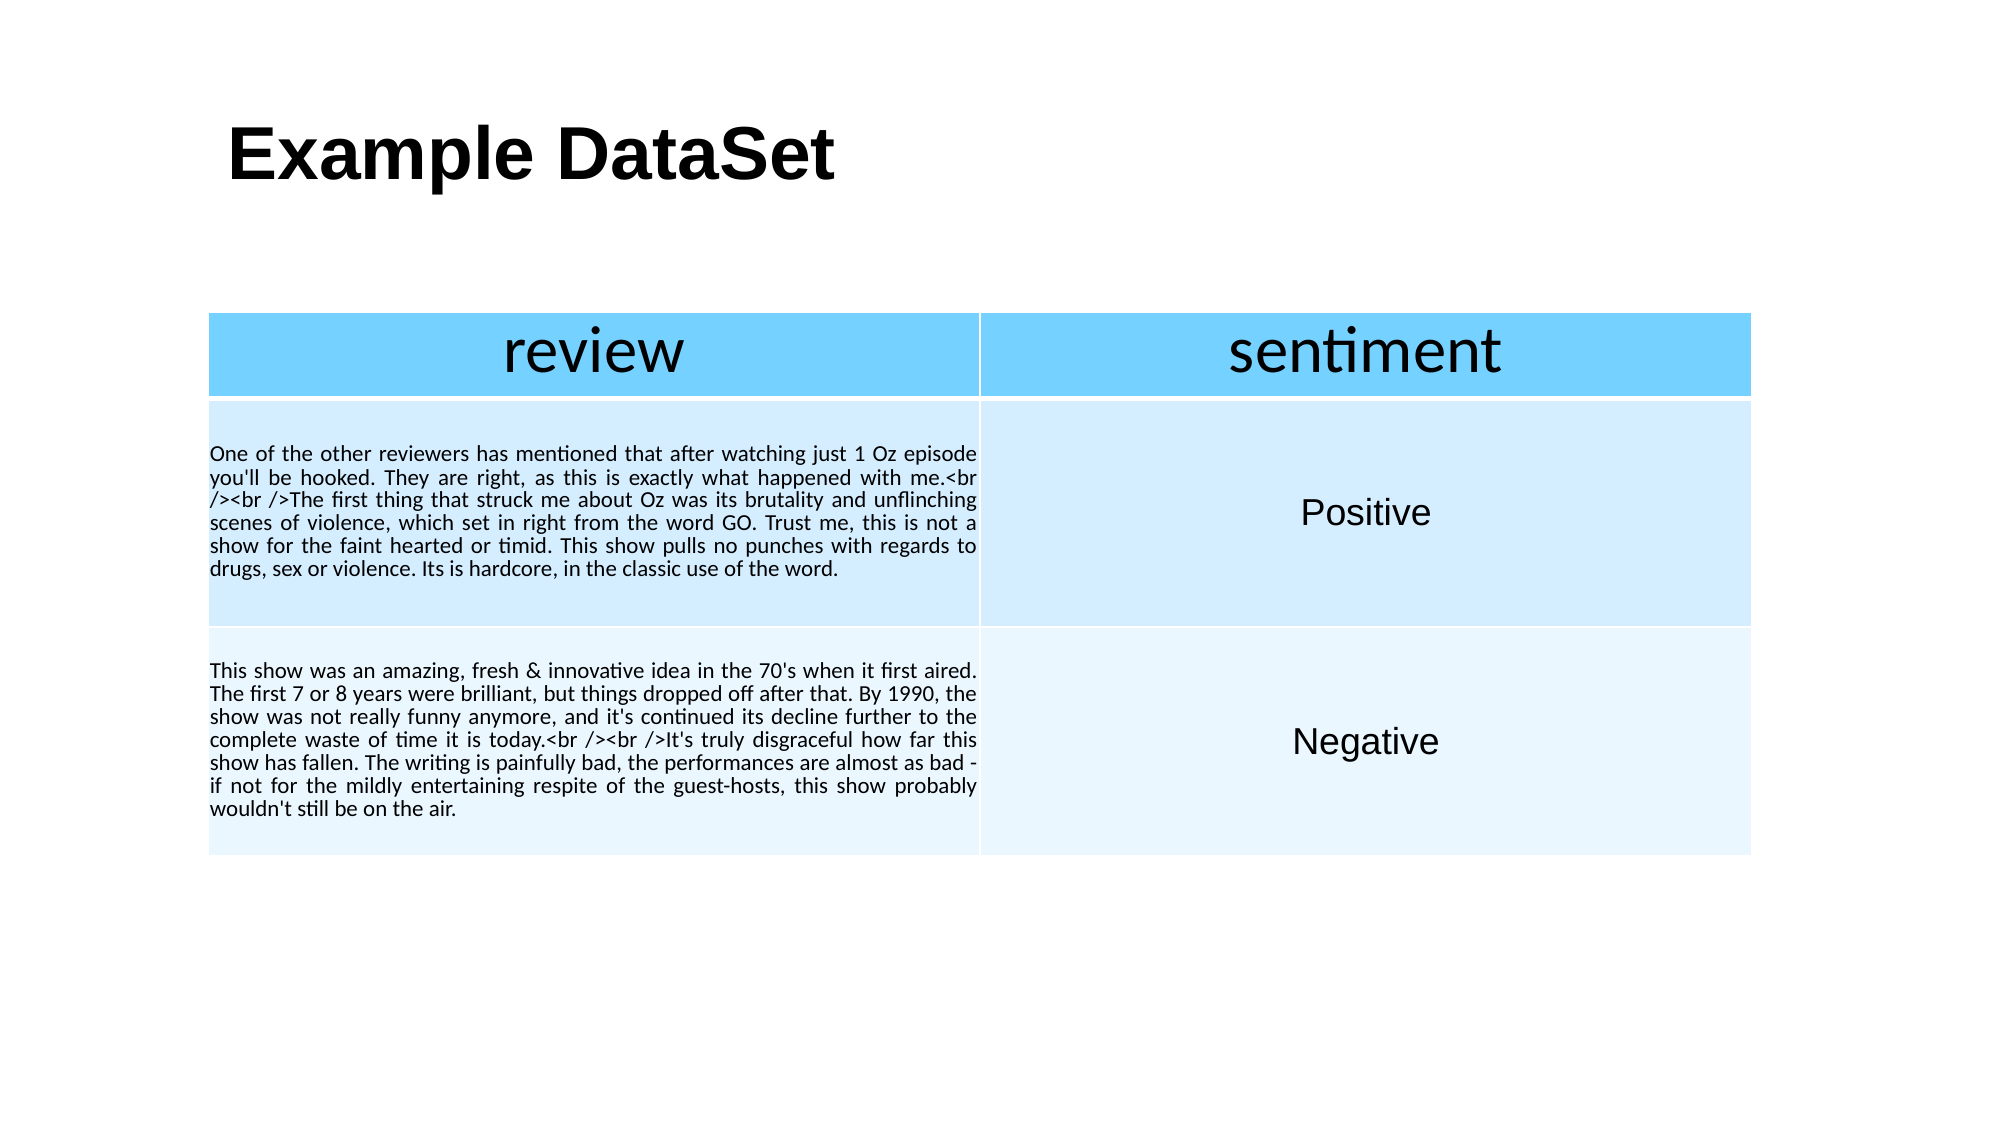

Example DataSet
| review | sentiment |
| --- | --- |
| One of the other reviewers has mentioned that after watching just 1 Oz episode you'll be hooked. They are right, as this is exactly what happened with me.<br /><br />The first thing that struck me about Oz was its brutality and unflinching scenes of violence, which set in right from the word GO. Trust me, this is not a show for the faint hearted or timid. This show pulls no punches with regards to drugs, sex or violence. Its is hardcore, in the classic use of the word. | Positive |
| This show was an amazing, fresh & innovative idea in the 70's when it first aired. The first 7 or 8 years were brilliant, but things dropped off after that. By 1990, the show was not really funny anymore, and it's continued its decline further to the complete waste of time it is today.<br /><br />It's truly disgraceful how far this show has fallen. The writing is painfully bad, the performances are almost as bad - if not for the mildly entertaining respite of the guest-hosts, this show probably wouldn't still be on the air. | Negative |
9